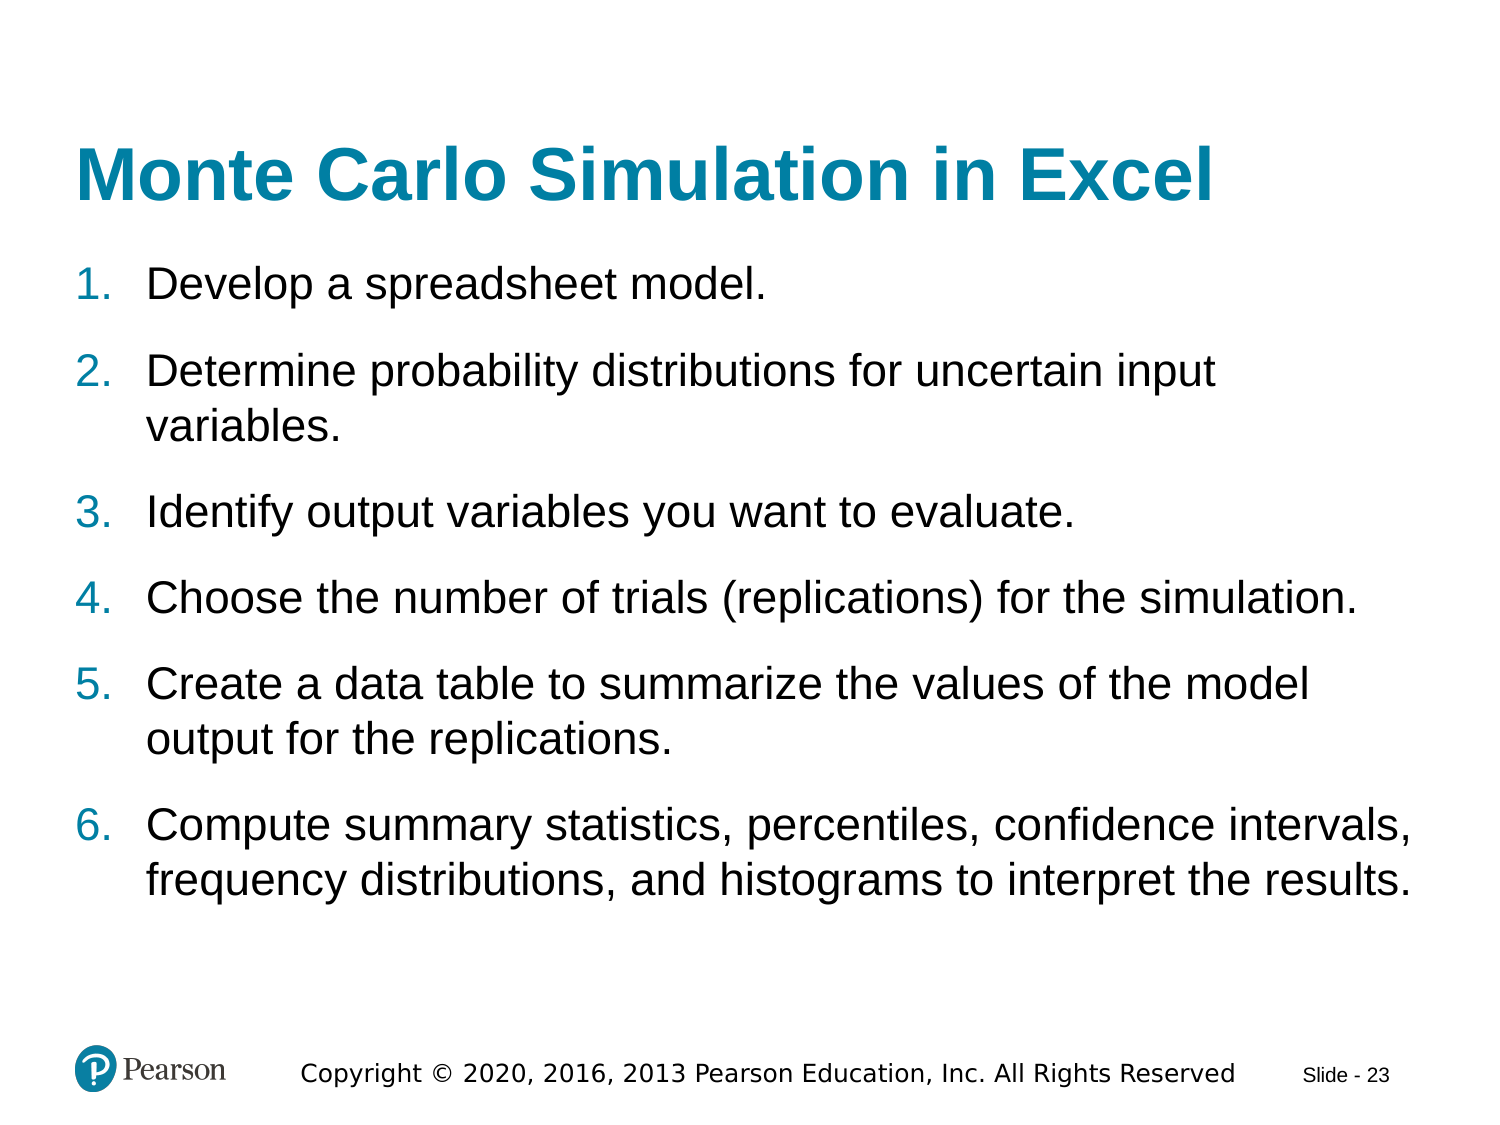

# Monte Carlo Simulation in Excel
Develop a spreadsheet model.
Determine probability distributions for uncertain input variables.
Identify output variables you want to evaluate.
Choose the number of trials (replications) for the simulation.
Create a data table to summarize the values of the model output for the replications.
Compute summary statistics, percentiles, confidence intervals, frequency distributions, and histograms to interpret the results.